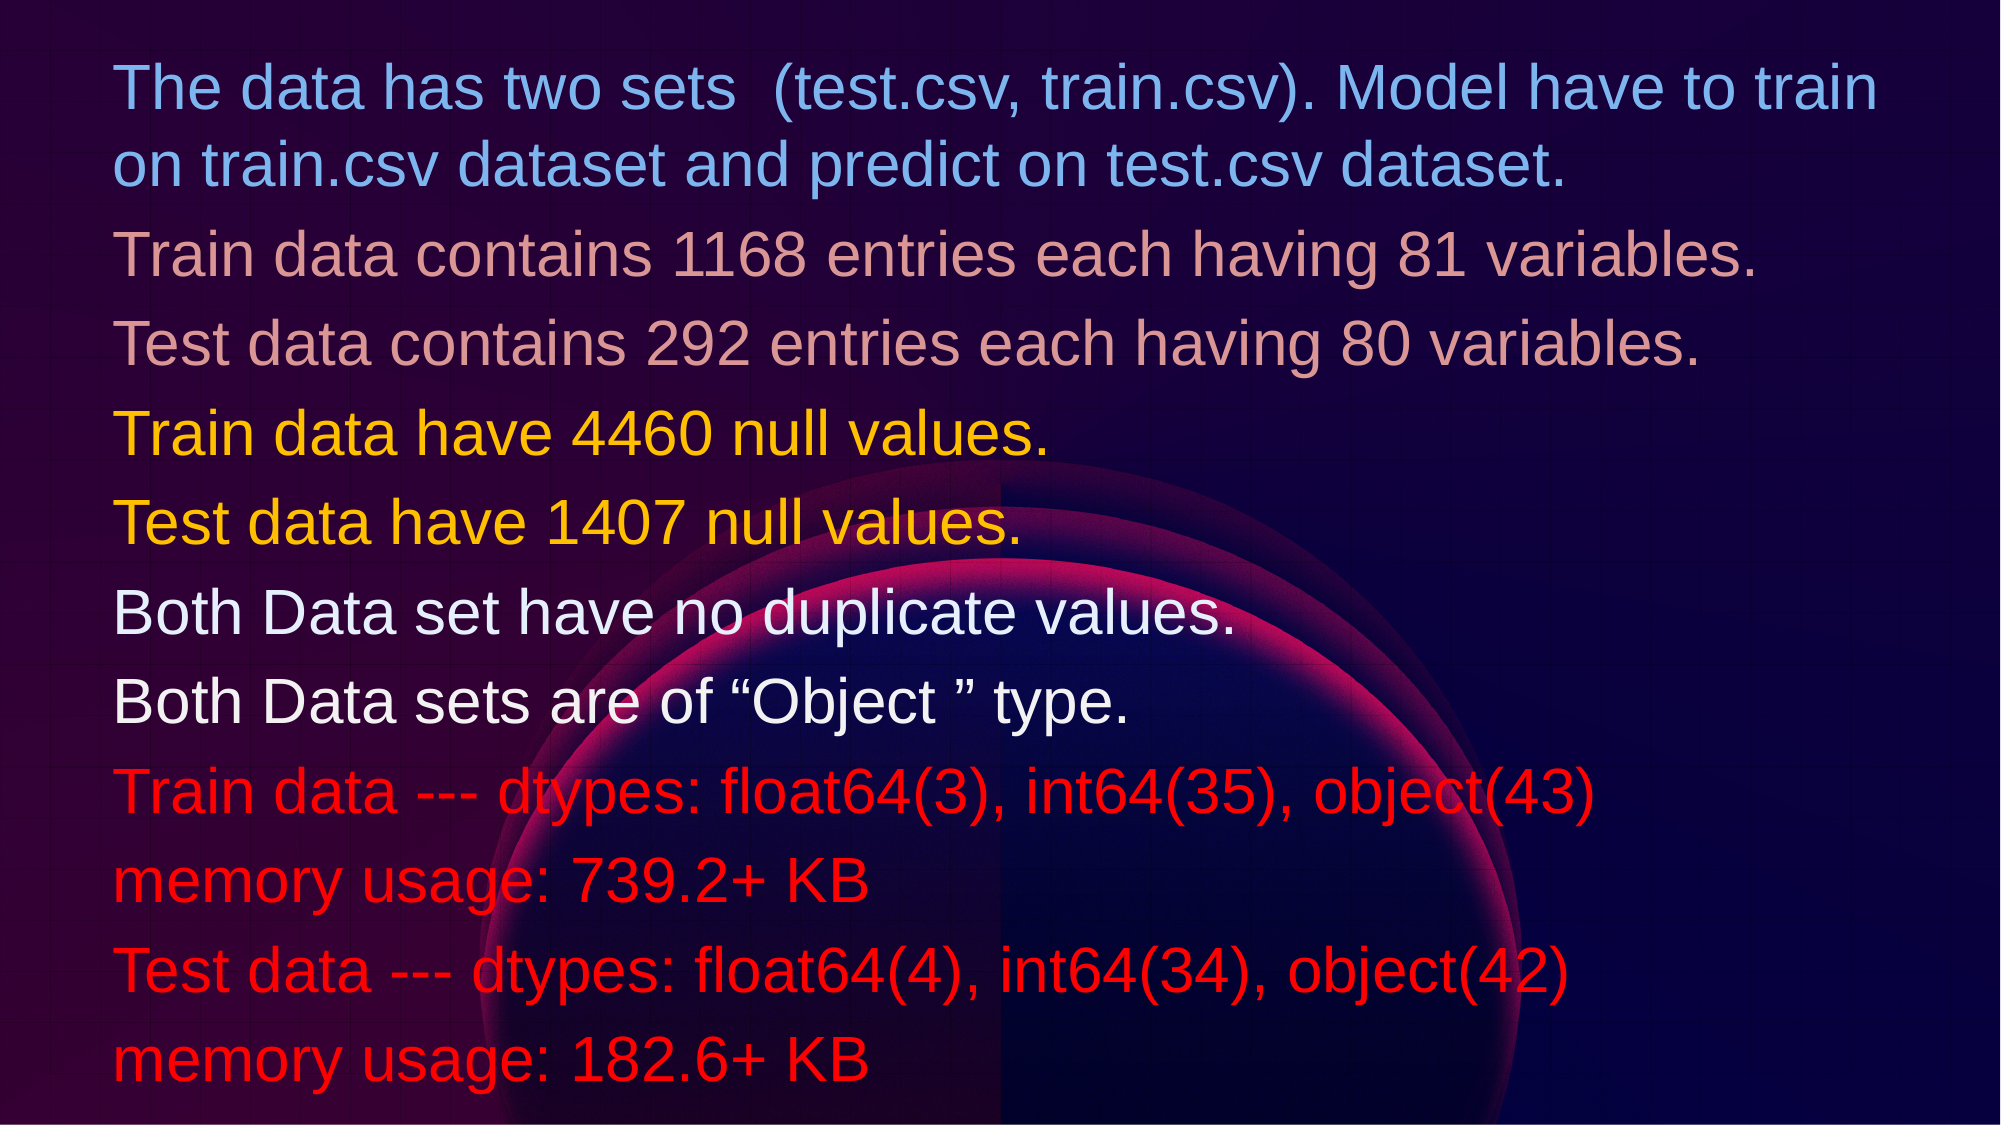

The data has two sets  (test.csv, train.csv). Model have to train on train.csv dataset and predict on test.csv dataset.
Train data contains 1168 entries each having 81 variables.
Test data contains 292 entries each having 80 variables.
Train data have 4460 null values.
Test data have 1407 null values.
Both Data set have no duplicate values.
Both Data sets are of “Object ” type.
Train data --- dtypes: float64(3), int64(35), object(43)
memory usage: 739.2+ KB
Test data --- dtypes: float64(4), int64(34), object(42)
memory usage: 182.6+ KB